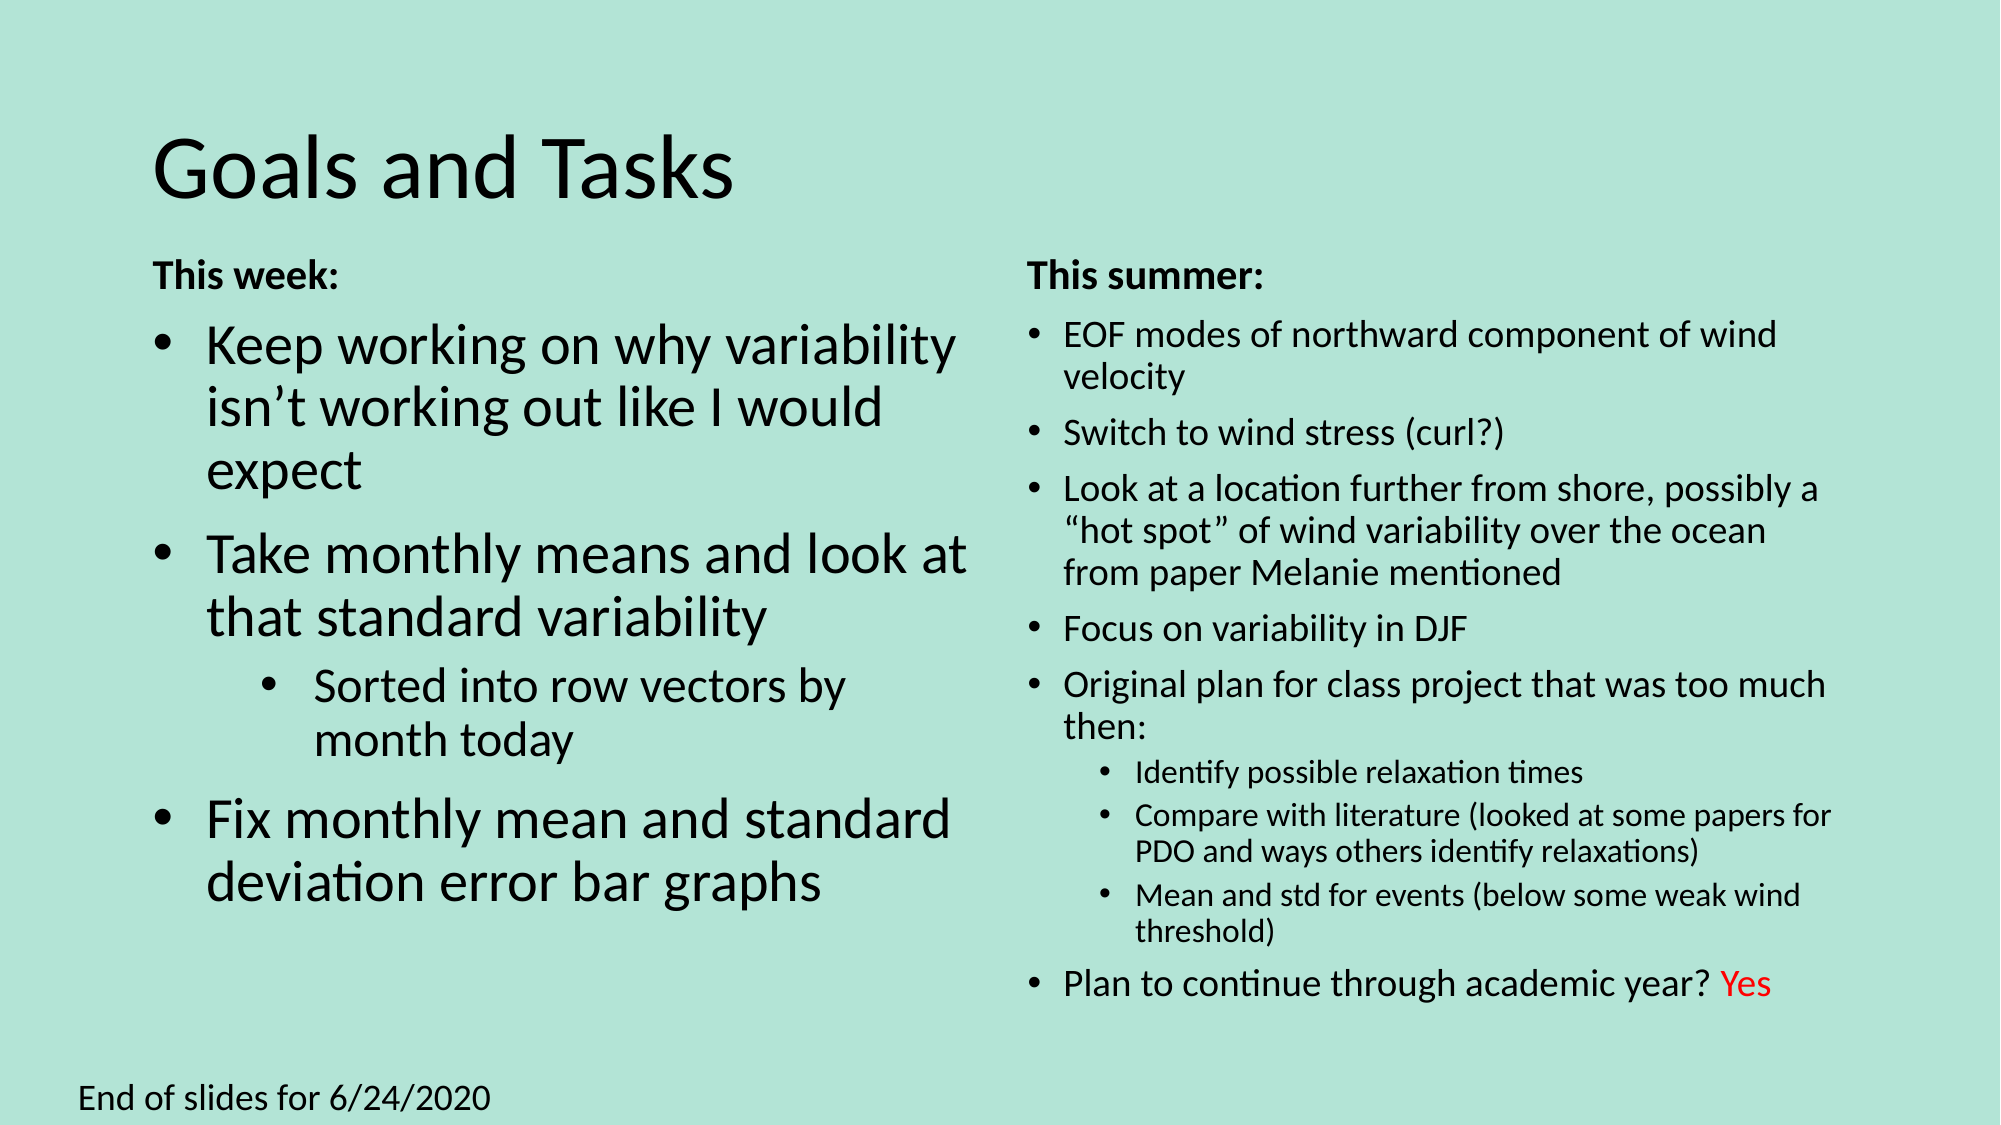

# Goals and Tasks
This week:
This summer:
Keep working on why variability isn’t working out like I would expect
Take monthly means and look at that standard variability
Sorted into row vectors by month today
Fix monthly mean and standard deviation error bar graphs
EOF modes of northward component of wind velocity
Switch to wind stress (curl?)
Look at a location further from shore, possibly a “hot spot” of wind variability over the ocean from paper Melanie mentioned
Focus on variability in DJF
Original plan for class project that was too much then:
Identify possible relaxation times
Compare with literature (looked at some papers for PDO and ways others identify relaxations)
Mean and std for events (below some weak wind threshold)
Plan to continue through academic year? Yes
End of slides for 6/24/2020